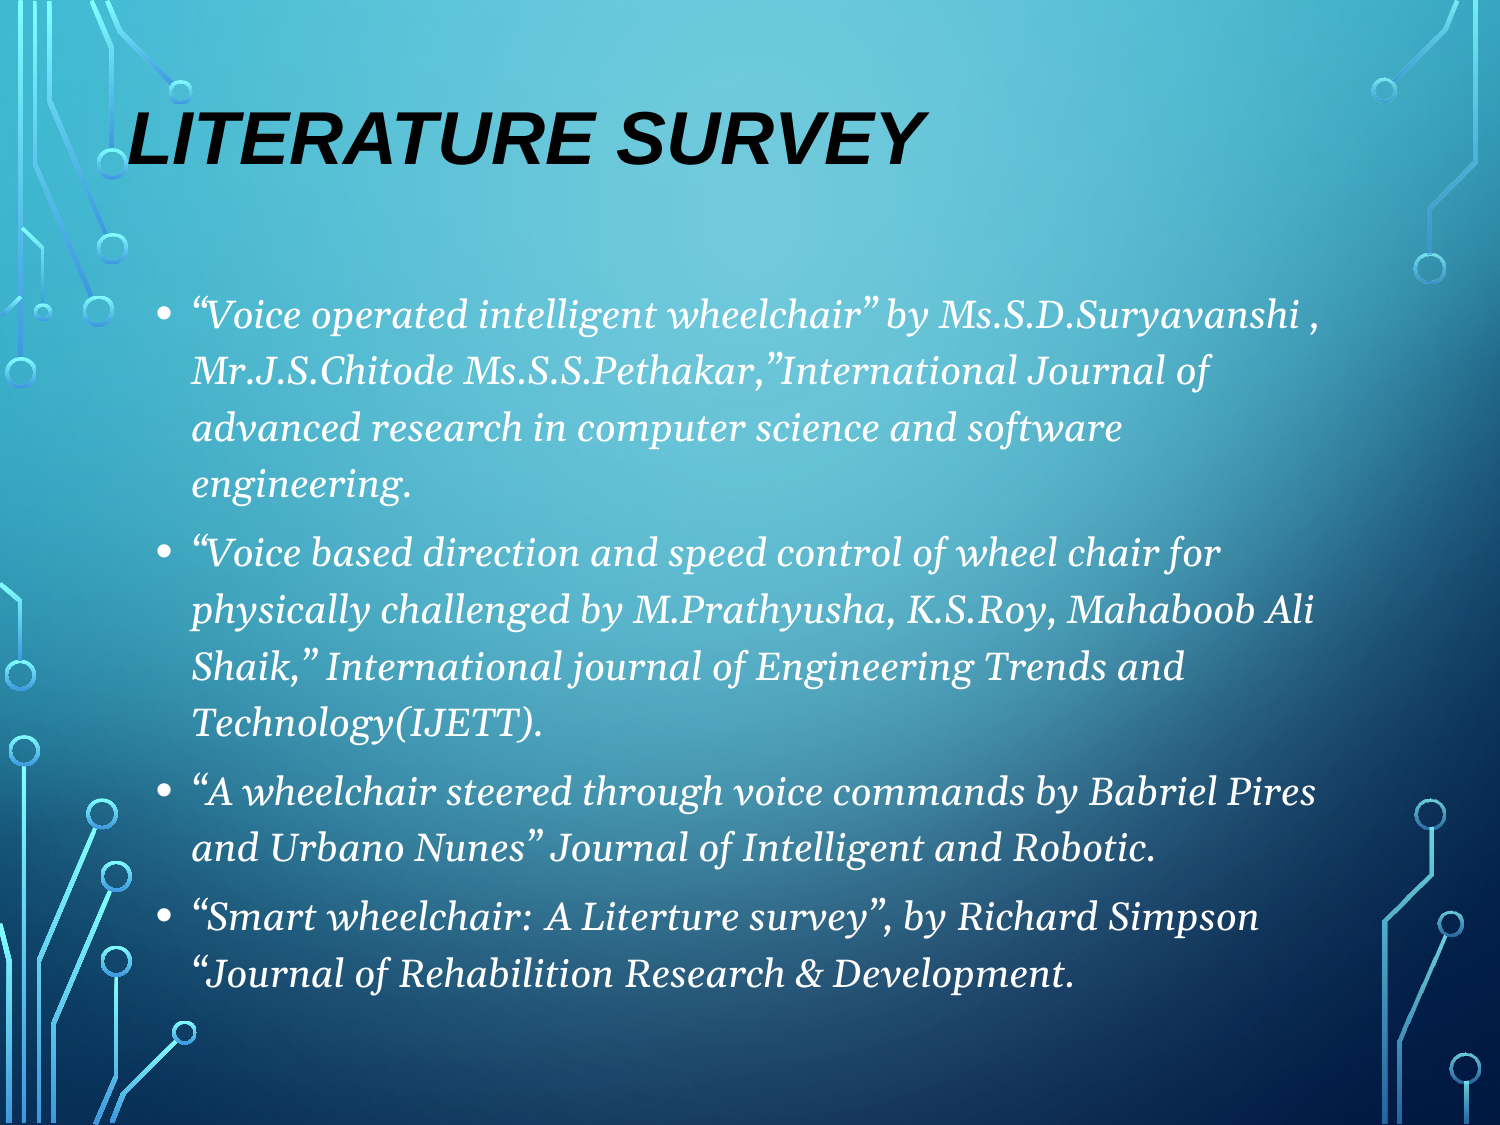

# LITERATURE SURVEY
“Voice operated intelligent wheelchair” by Ms.S.D.Suryavanshi , Mr.J.S.Chitode Ms.S.S.Pethakar,”International Journal of advanced research in computer science and software engineering.
“Voice based direction and speed control of wheel chair for physically challenged by M.Prathyusha, K.S.Roy, Mahaboob Ali Shaik,” International journal of Engineering Trends and Technology(IJETT).
“A wheelchair steered through voice commands by Babriel Pires and Urbano Nunes” Journal of Intelligent and Robotic.
“Smart wheelchair: A Literture survey”, by Richard Simpson “Journal of Rehabilition Research & Development.